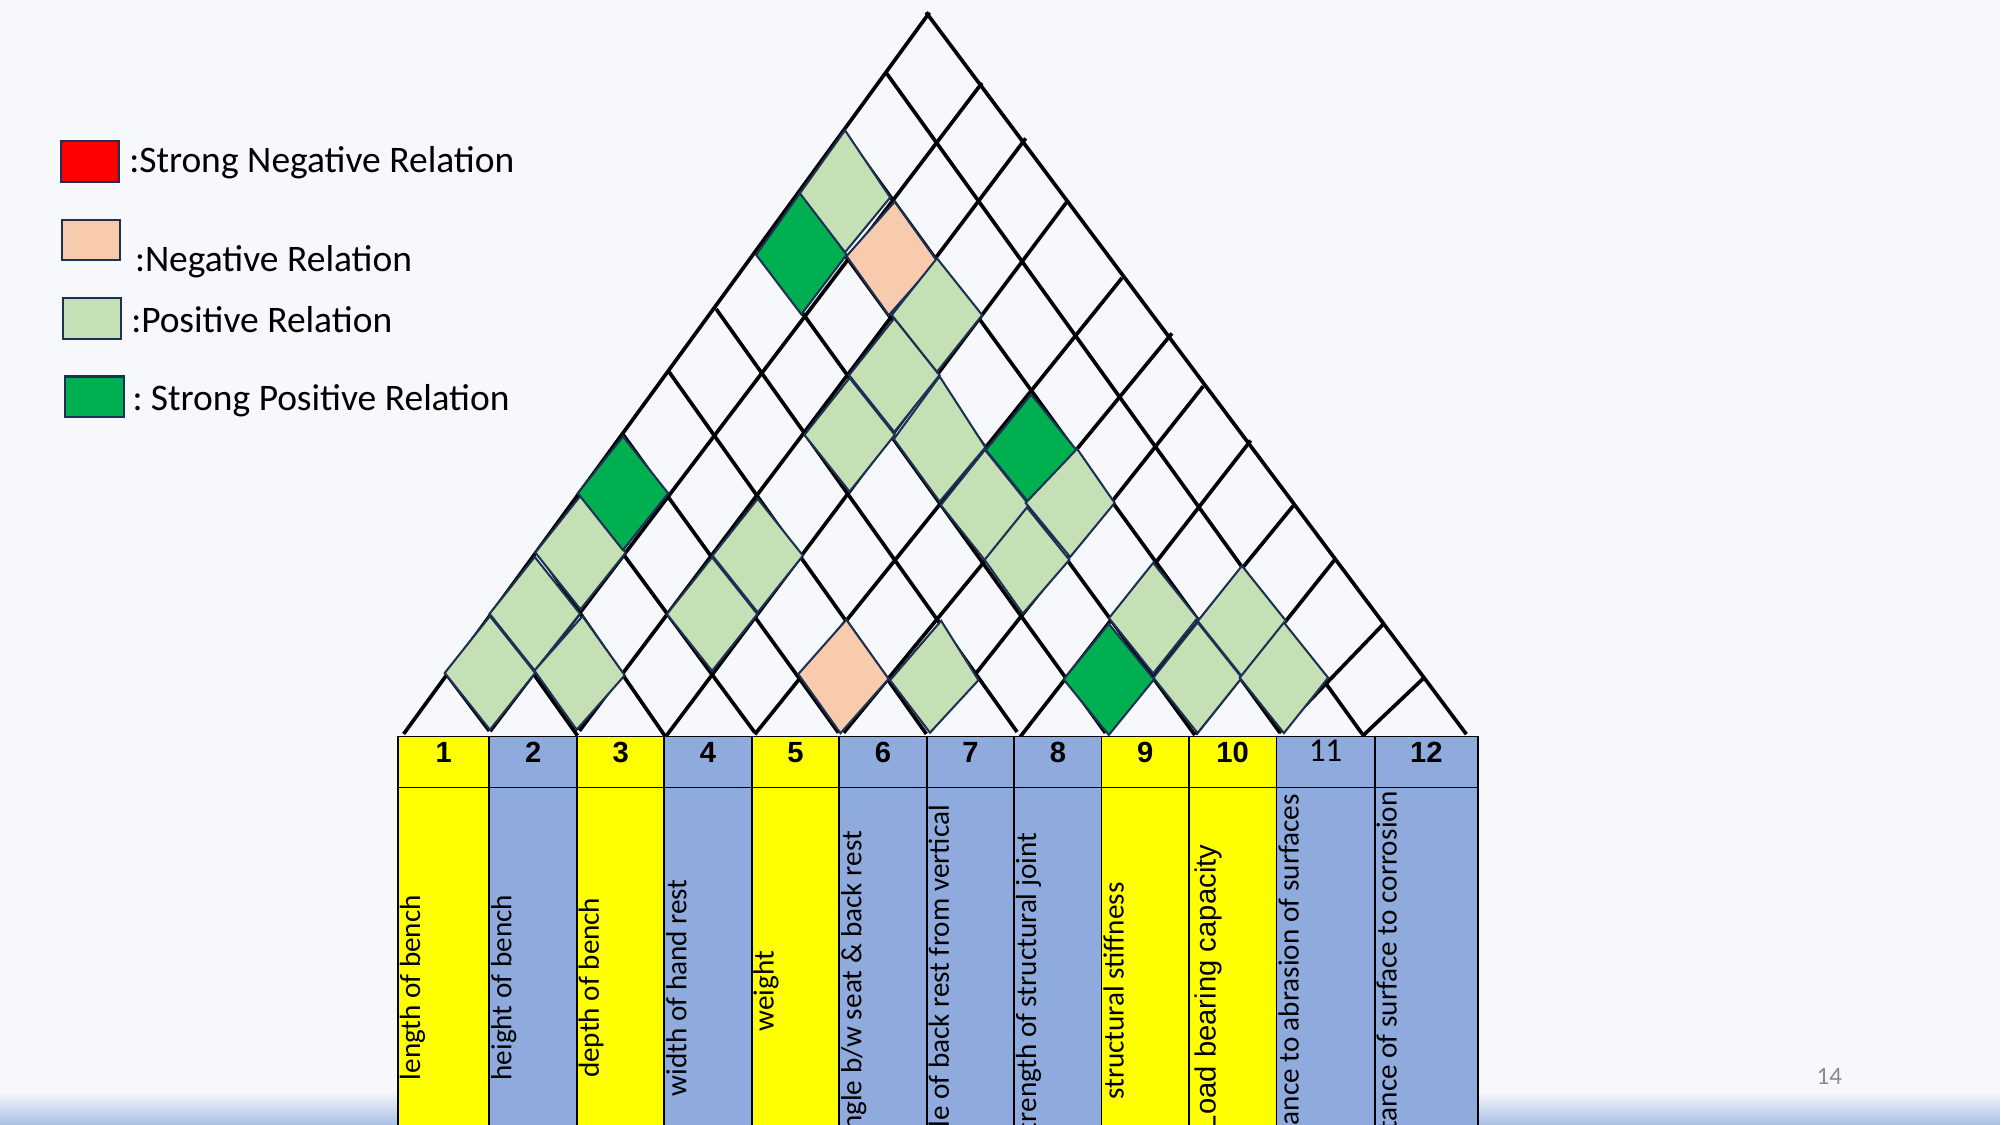

:Strong Negative Relation

:Negative Relation

:Positive Relation

: Strong Positive Relation

| 1 | 2 | 3 | 4 | 5 | 6 | 7 | 8 | 9 | 10 | 11 | 12 |
| --- | --- | --- | --- | --- | --- | --- | --- | --- | --- | --- | --- |
| length of bench | height of bench | depth of bench | width of hand rest | weight | angle b/w seat & back rest | angle of back rest from vertical | strength of structural joint | structural stiffness | Load bearing capacity | resistance to abrasion of surfaces | resistance of surface to corrosion |
14